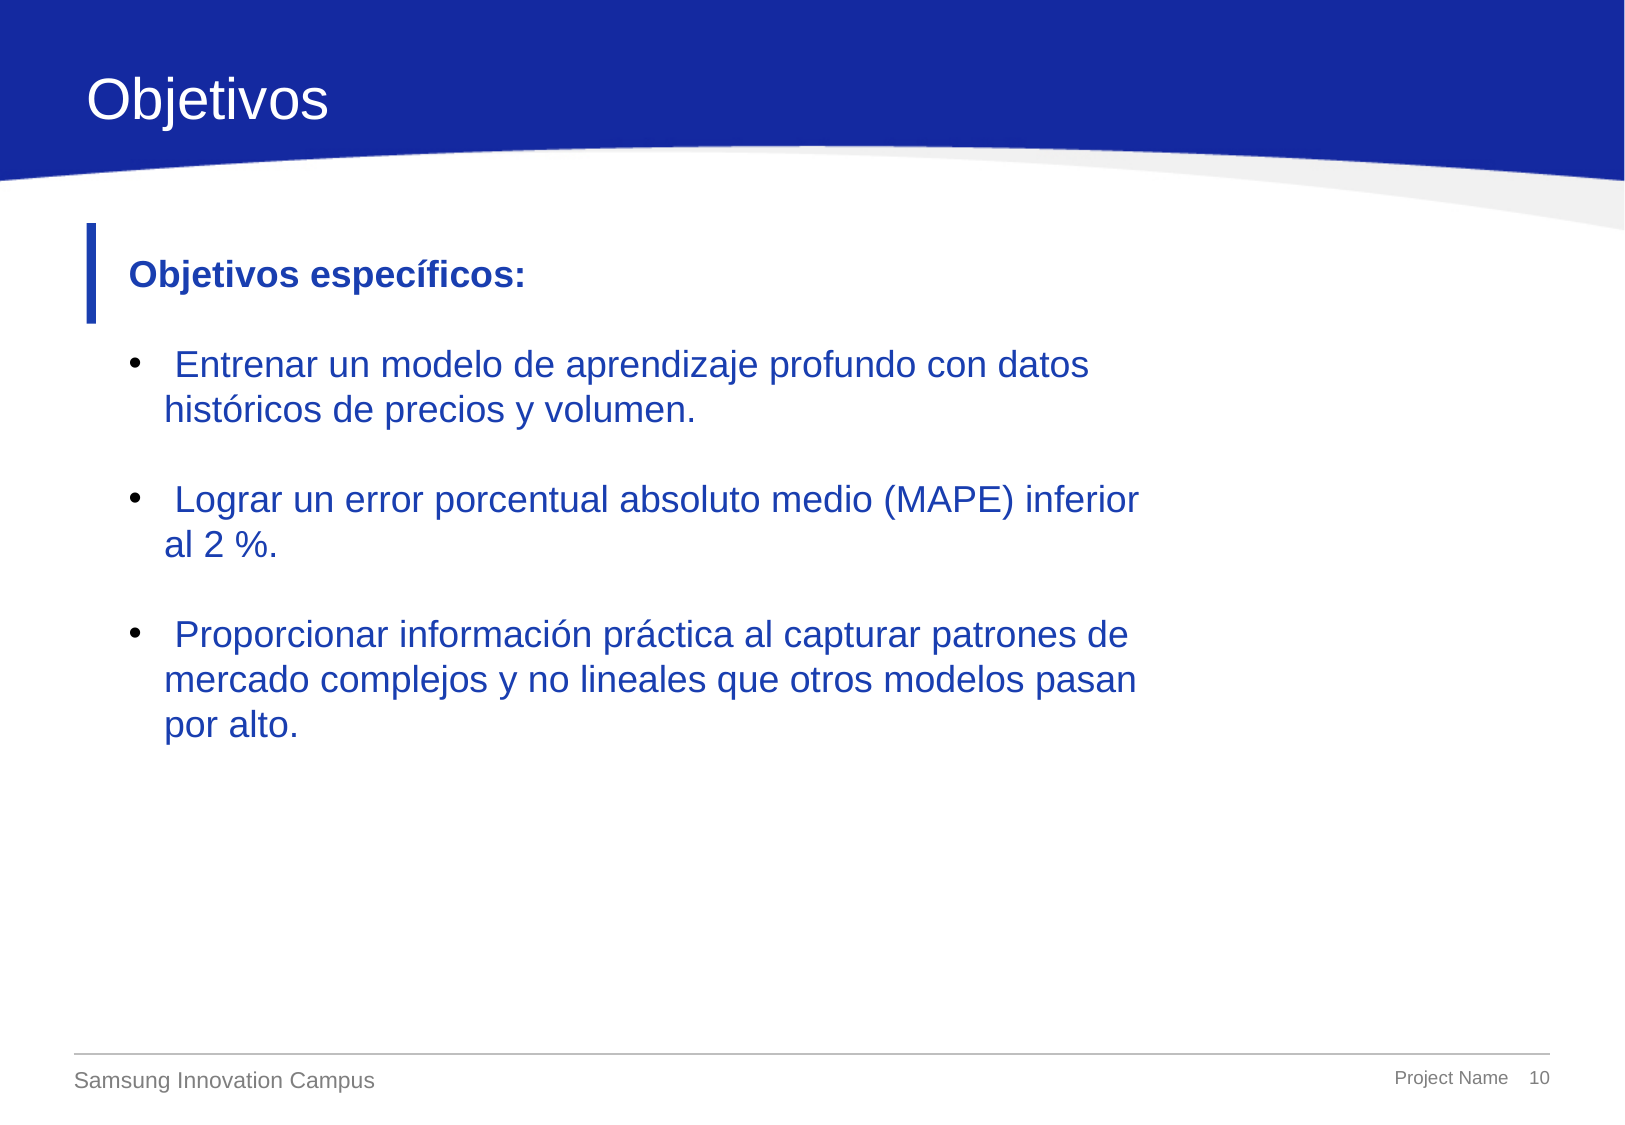

Objetivos

Objetivos específicos:

 Entrenar un modelo de aprendizaje profundo con datos históricos de precios y volumen.

 Lograr un error porcentual absoluto medio (MAPE) inferior al 2 %.

 Proporcionar información práctica al capturar patrones de mercado complejos y no lineales que otros modelos pasan por alto.